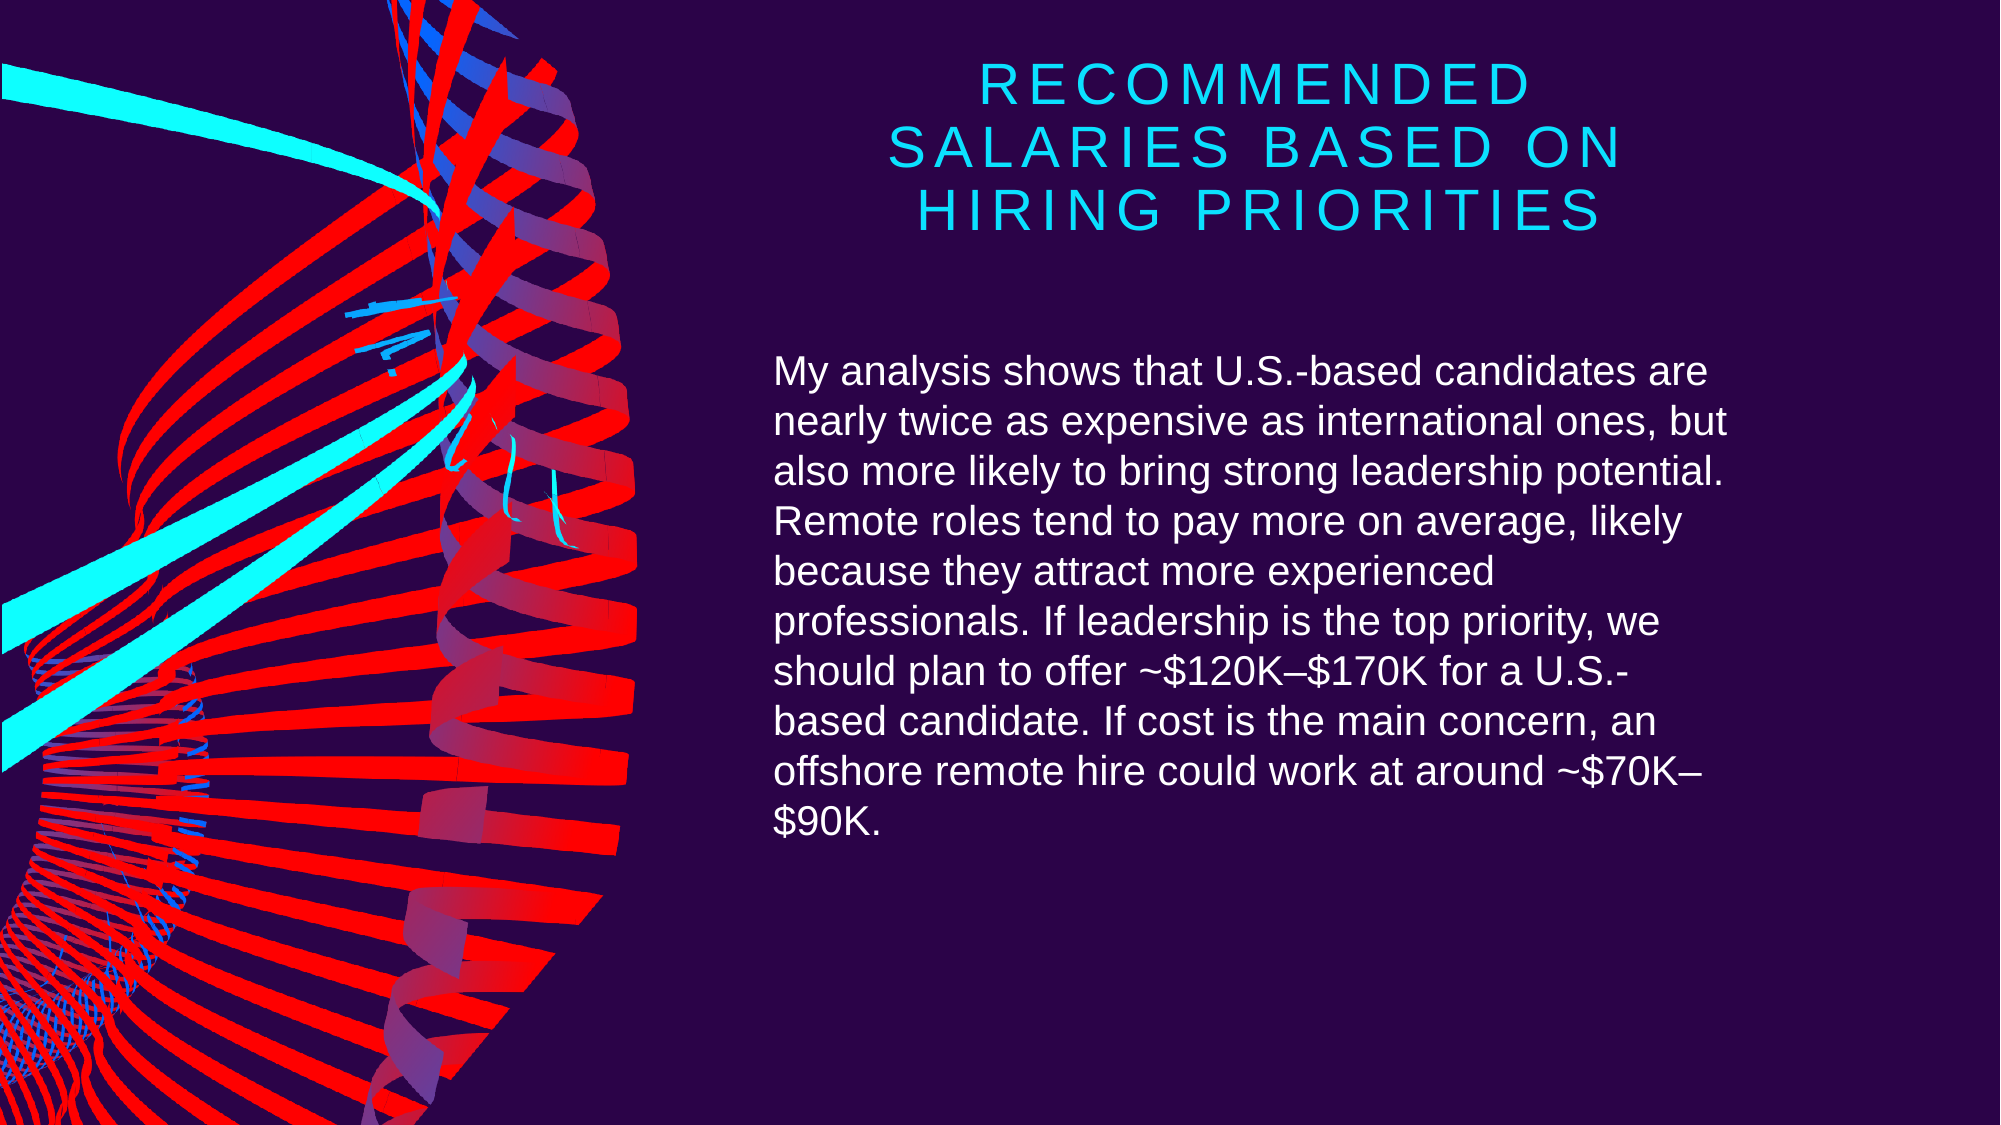

# Recommended salaries based on hiring priorities
My analysis shows that U.S.-based candidates are nearly twice as expensive as international ones, but also more likely to bring strong leadership potential. Remote roles tend to pay more on average, likely because they attract more experienced professionals. If leadership is the top priority, we should plan to offer ~$120K–$170K for a U.S.-based candidate. If cost is the main concern, an offshore remote hire could work at around ~$70K–$90K.